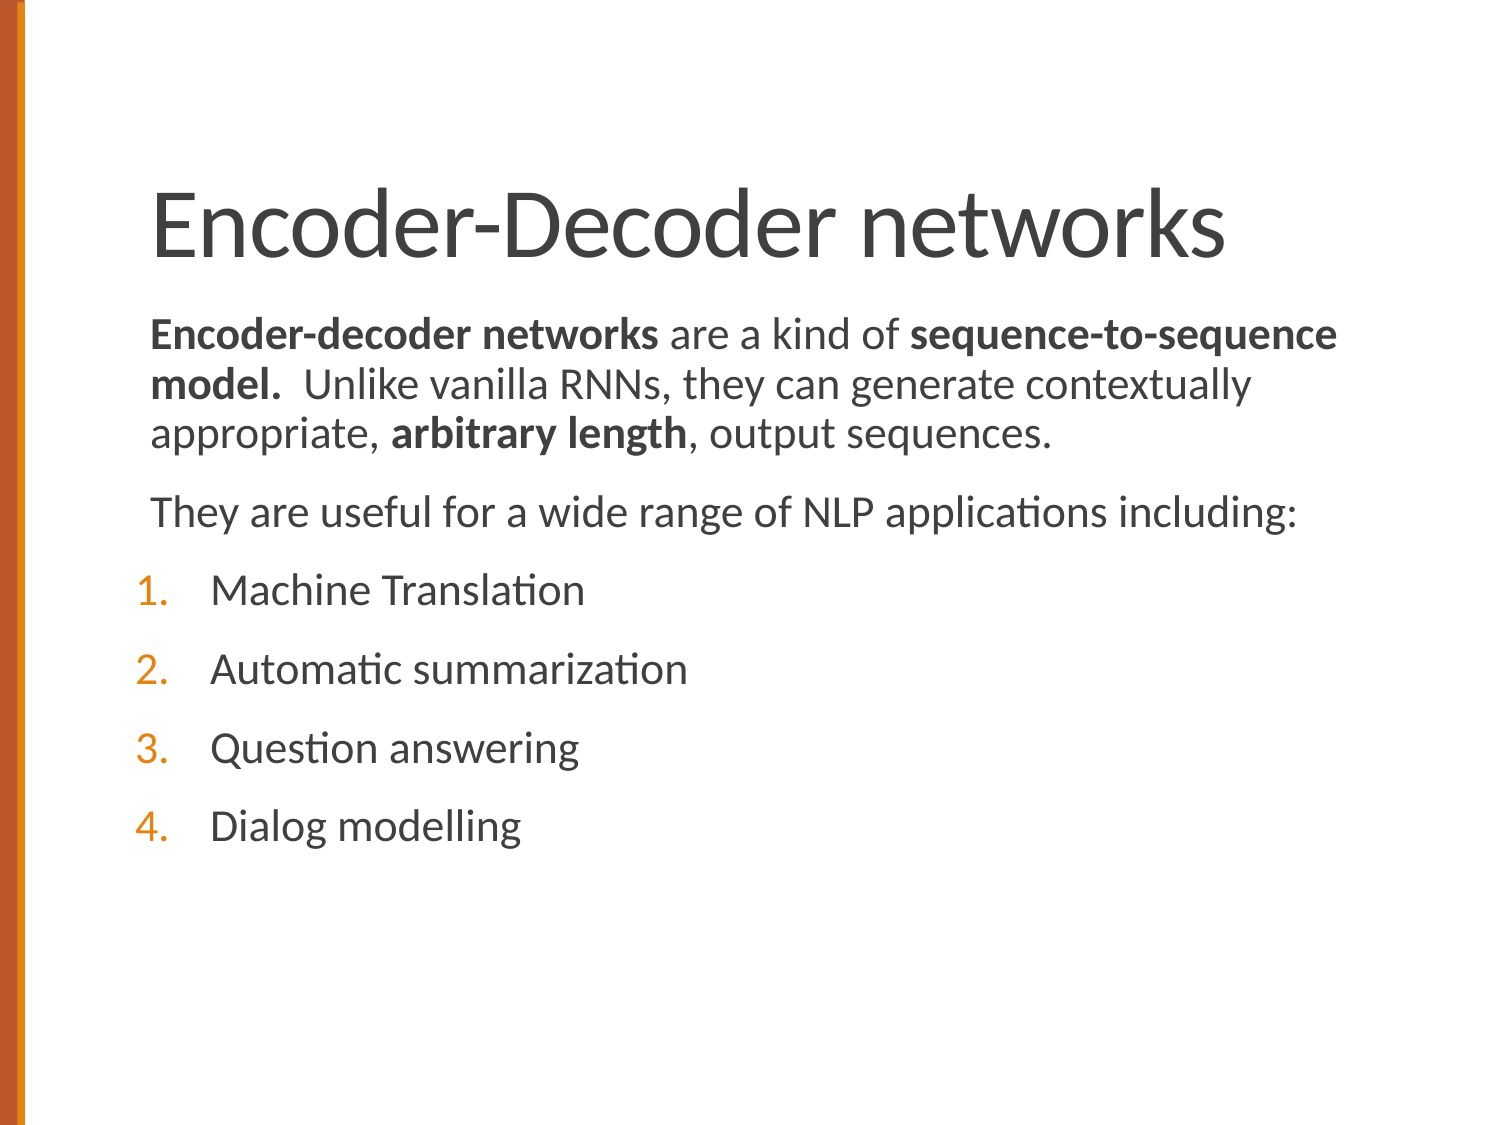

# Encoder-Decoder networks
Encoder-decoder networks are a kind of sequence-to-sequence model.  Unlike vanilla RNNs, they can generate contextually appropriate, arbitrary length, output sequences.
They are useful for a wide range of NLP applications including:
Machine Translation
Automatic summarization
Question answering
Dialog modelling